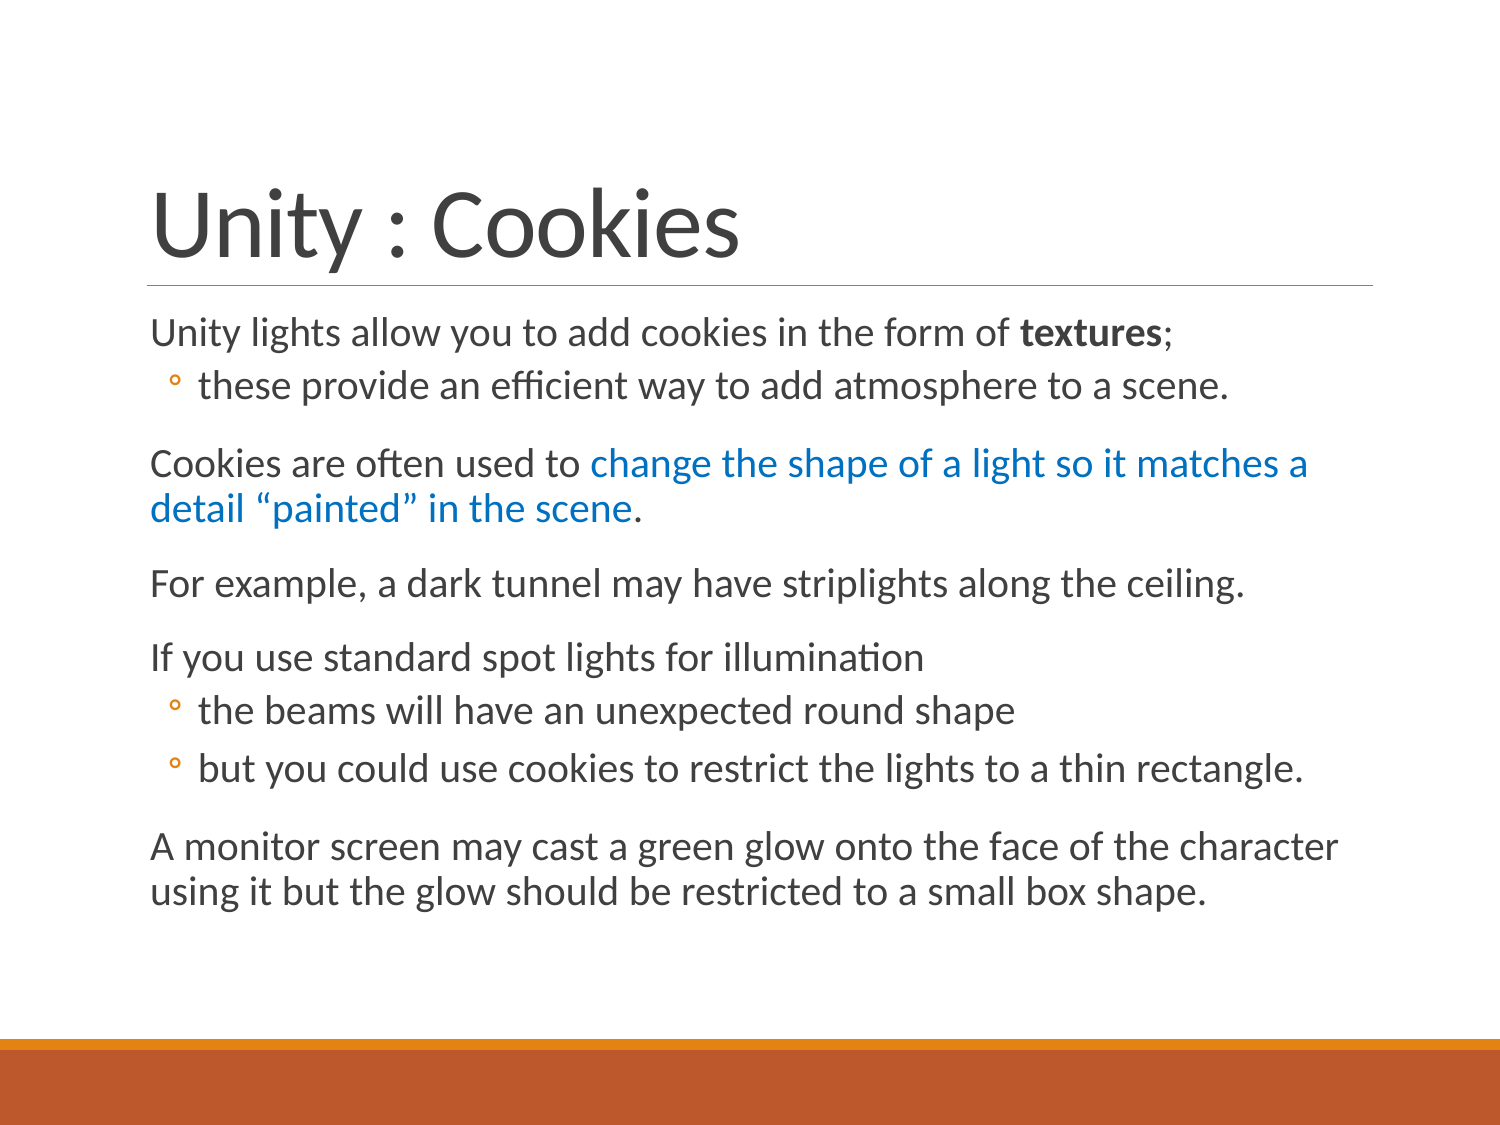

# Unity : Cookies
Unity lights allow you to add cookies in the form of textures;
these provide an efficient way to add atmosphere to a scene.
Cookies are often used to change the shape of a light so it matches a detail “painted” in the scene.
For example, a dark tunnel may have striplights along the ceiling.
If you use standard spot lights for illumination
the beams will have an unexpected round shape
but you could use cookies to restrict the lights to a thin rectangle.
A monitor screen may cast a green glow onto the face of the character using it but the glow should be restricted to a small box shape.